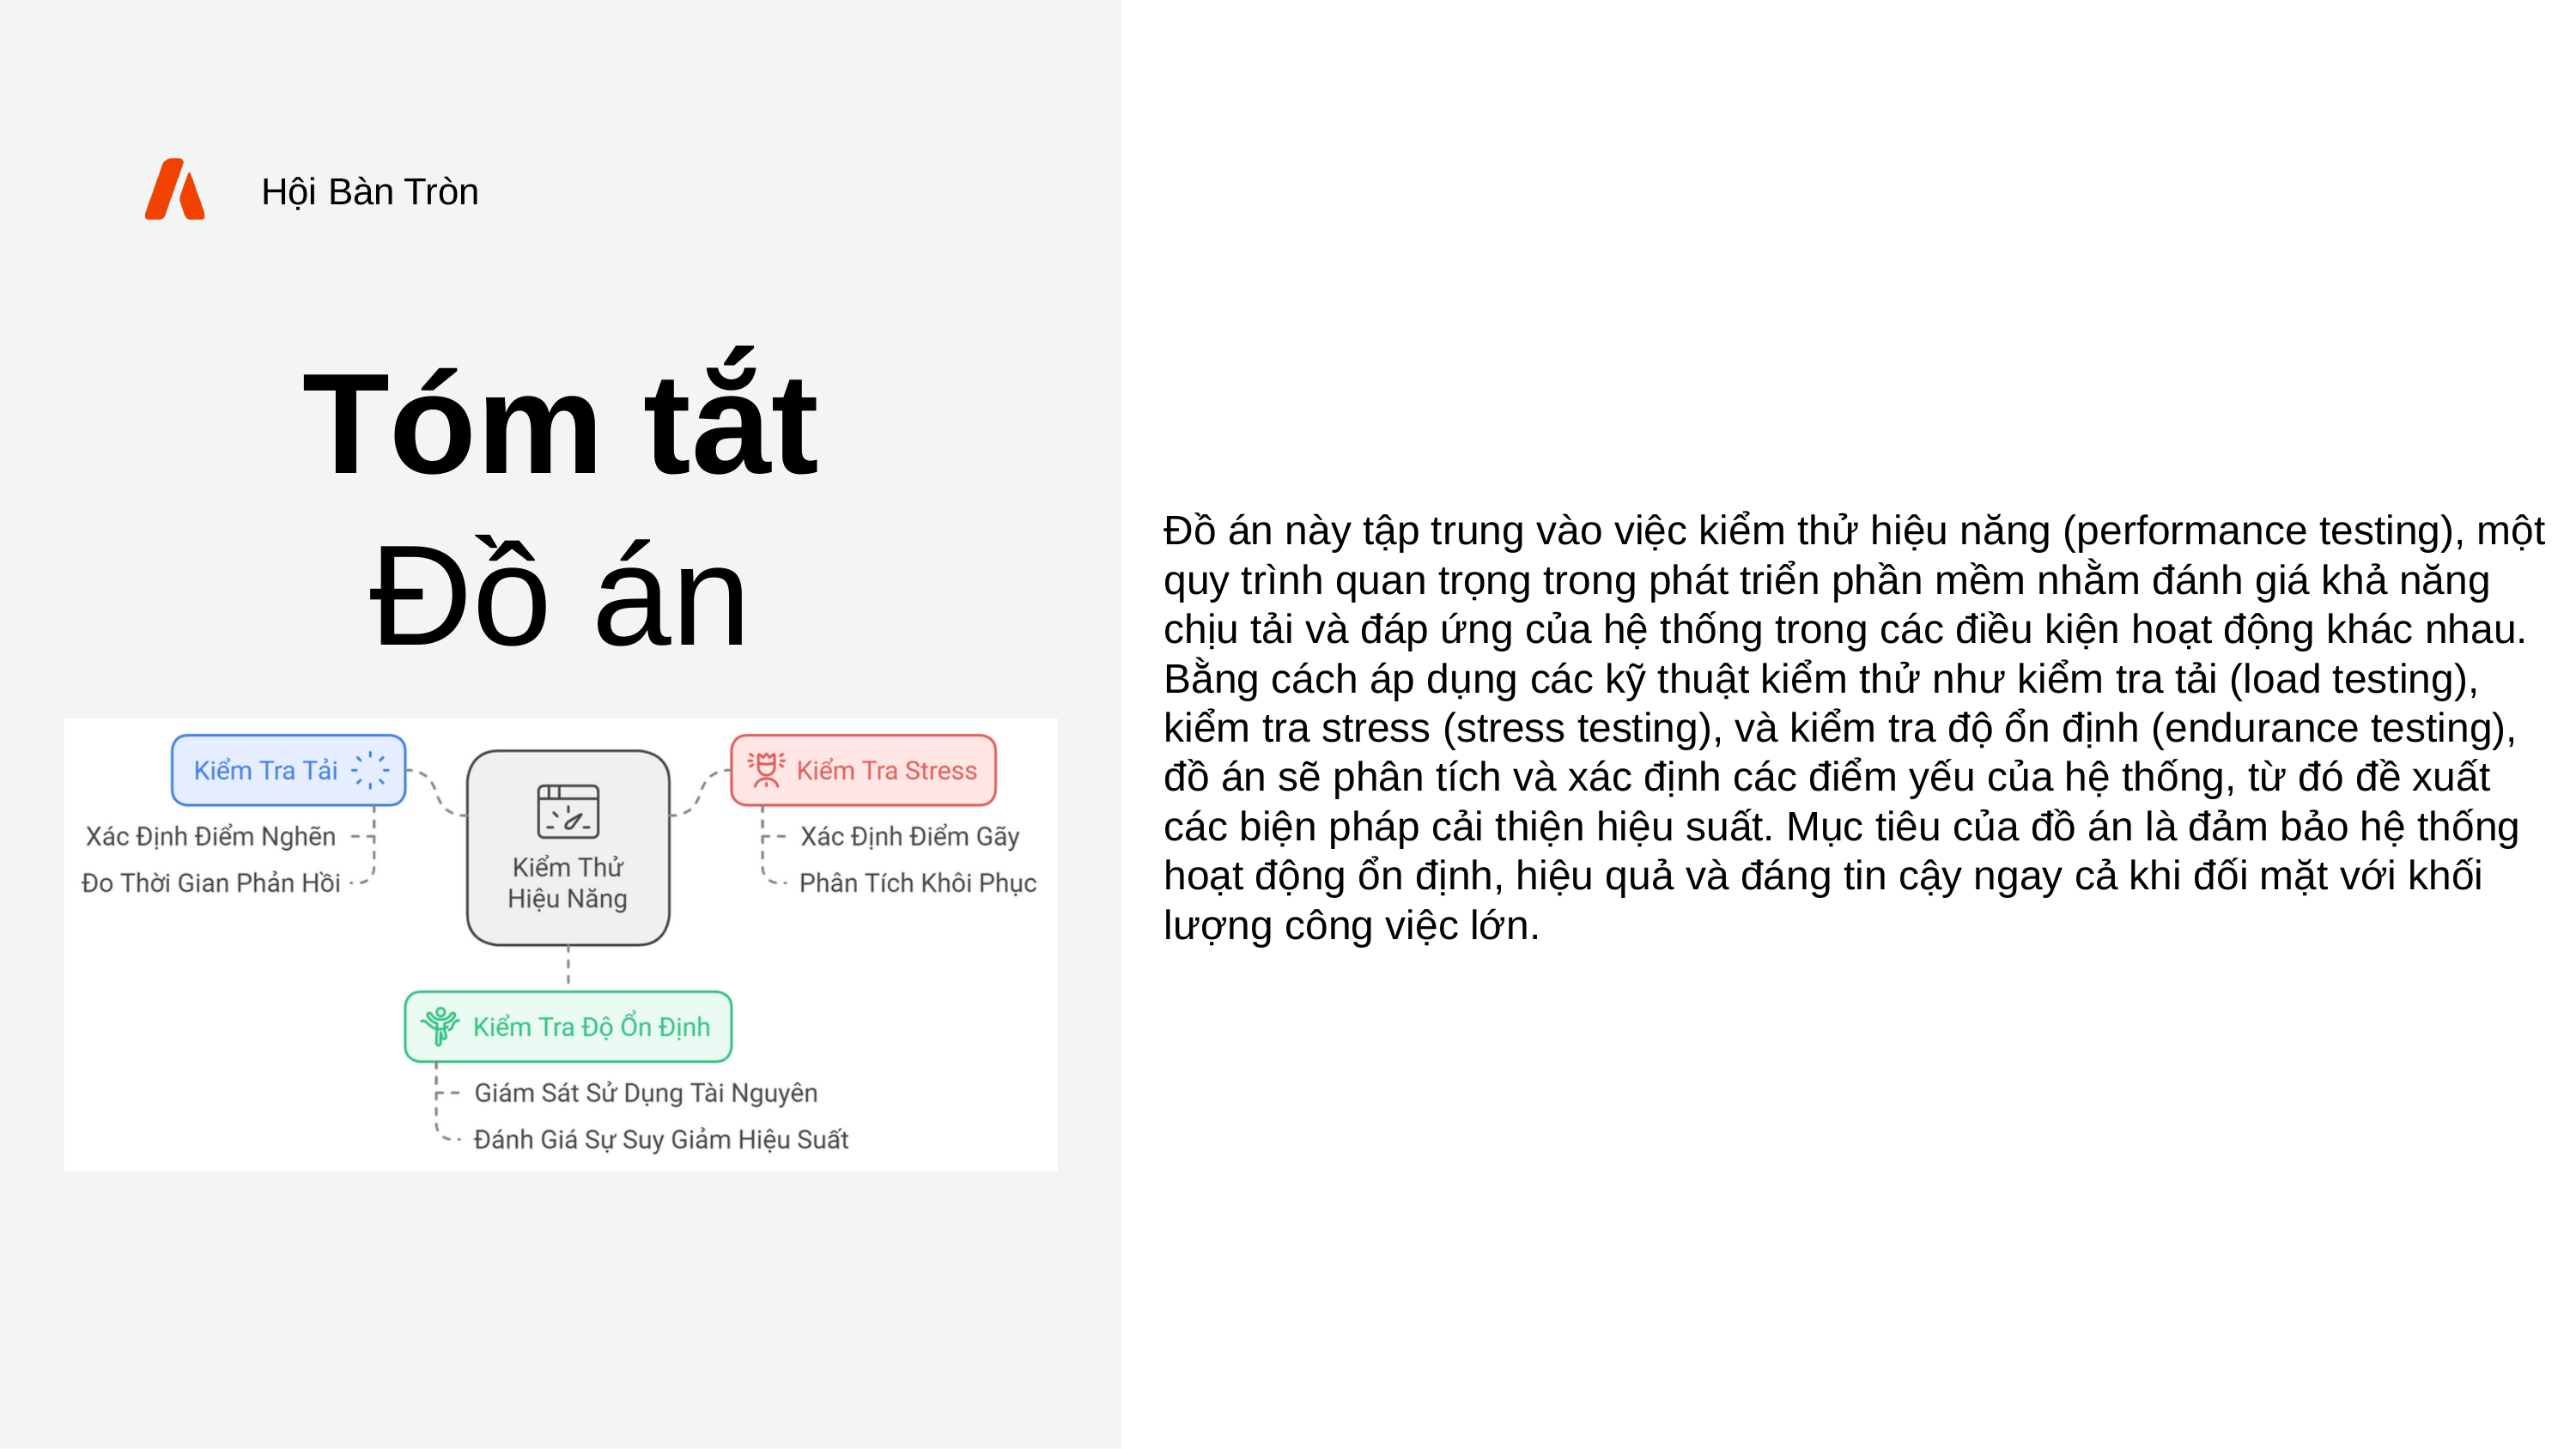

Hội Bàn Tròn
Tóm tắt
Đồ án
Đồ án này tập trung vào việc kiểm thử hiệu năng (performance testing), một quy trình quan trọng trong phát triển phần mềm nhằm đánh giá khả năng chịu tải và đáp ứng của hệ thống trong các điều kiện hoạt động khác nhau. Bằng cách áp dụng các kỹ thuật kiểm thử như kiểm tra tải (load testing), kiểm tra stress (stress testing), và kiểm tra độ ổn định (endurance testing), đồ án sẽ phân tích và xác định các điểm yếu của hệ thống, từ đó đề xuất các biện pháp cải thiện hiệu suất. Mục tiêu của đồ án là đảm bảo hệ thống hoạt động ổn định, hiệu quả và đáng tin cậy ngay cả khi đối mặt với khối lượng công việc lớn.